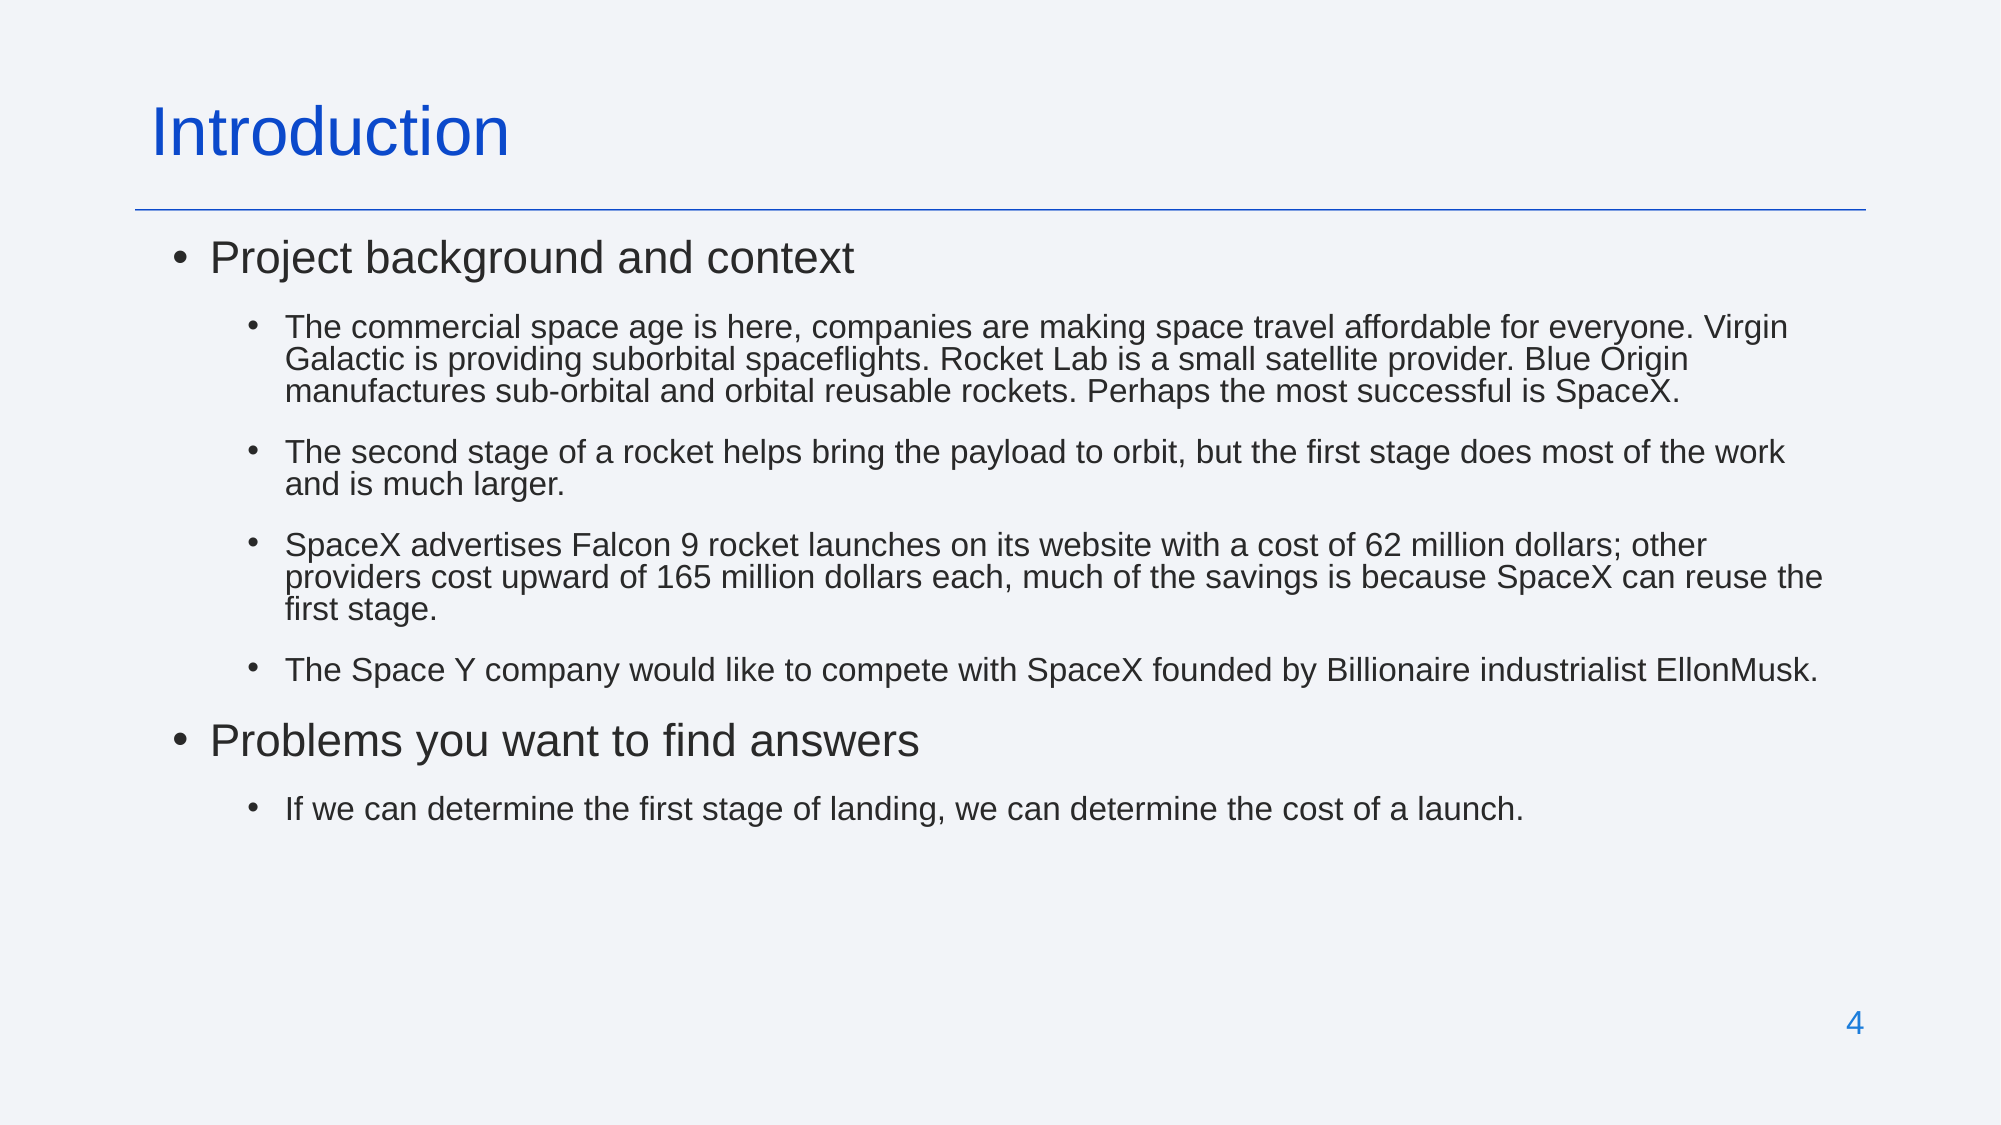

Introduction
Project background and context
The commercial space age is here, companies are making space travel affordable for everyone. Virgin Galactic is providing suborbital spaceflights. Rocket Lab is a small satellite provider. Blue Origin manufactures sub-orbital and orbital reusable rockets. Perhaps the most successful is SpaceX.
The second stage of a rocket helps bring the payload to orbit, but the first stage does most of the work and is much larger.
SpaceX advertises Falcon 9 rocket launches on its website with a cost of 62 million dollars; other providers cost upward of 165 million dollars each, much of the savings is because SpaceX can reuse the first stage.
The Space Y company would like to compete with SpaceX founded by Billionaire industrialist EllonMusk.
Problems you want to find answers
If we can determine the first stage of landing, we can determine the cost of a launch.
4